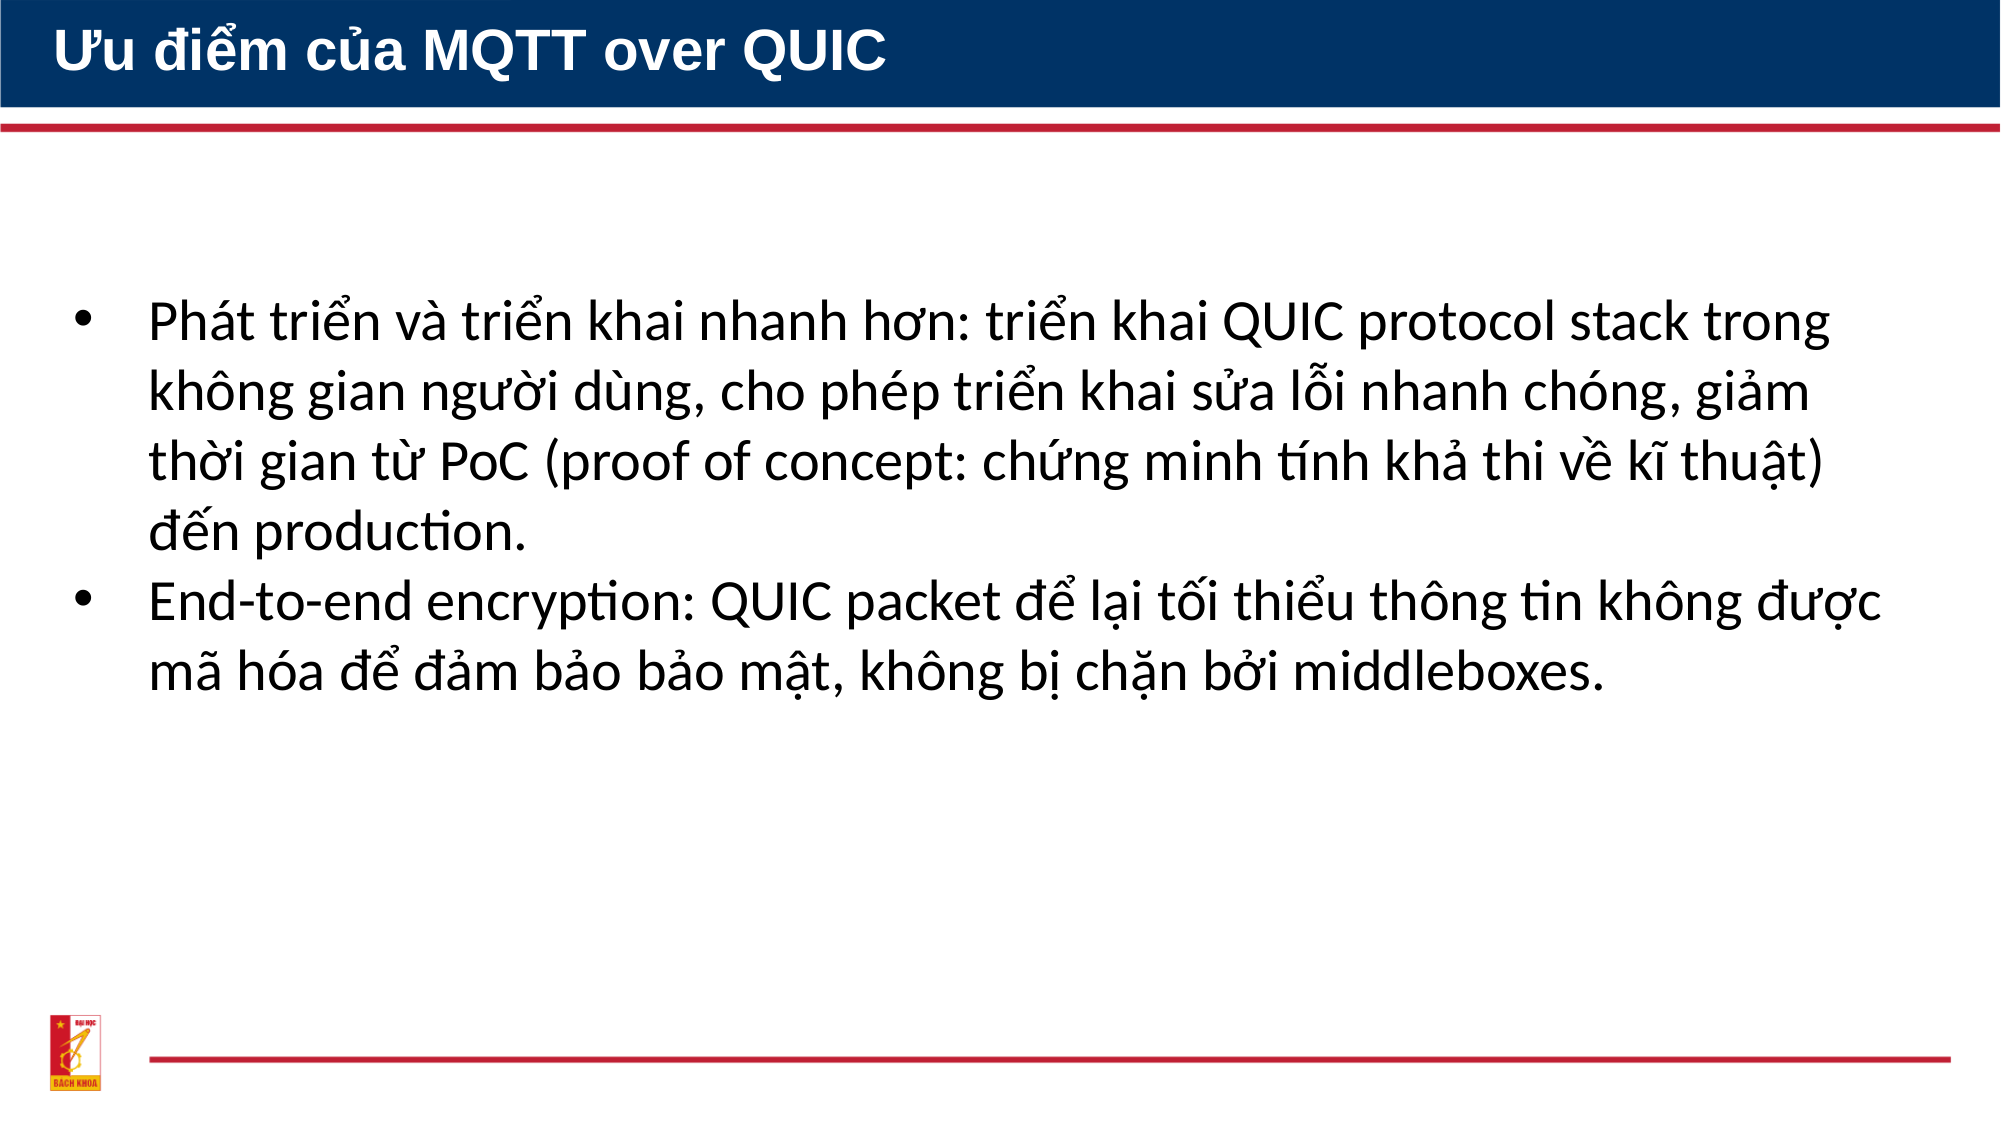

Ưu điểm của MQTT over QUIC
Phát triển và triển khai nhanh hơn: triển khai QUIC protocol stack trong không gian người dùng, cho phép triển khai sửa lỗi nhanh chóng, giảm thời gian từ PoC (proof of concept: chứng minh tính khả thi về kĩ thuật) đến production.
End-to-end encryption: QUIC packet để lại tối thiểu thông tin không được mã hóa để đảm bảo bảo mật, không bị chặn bởi middleboxes.